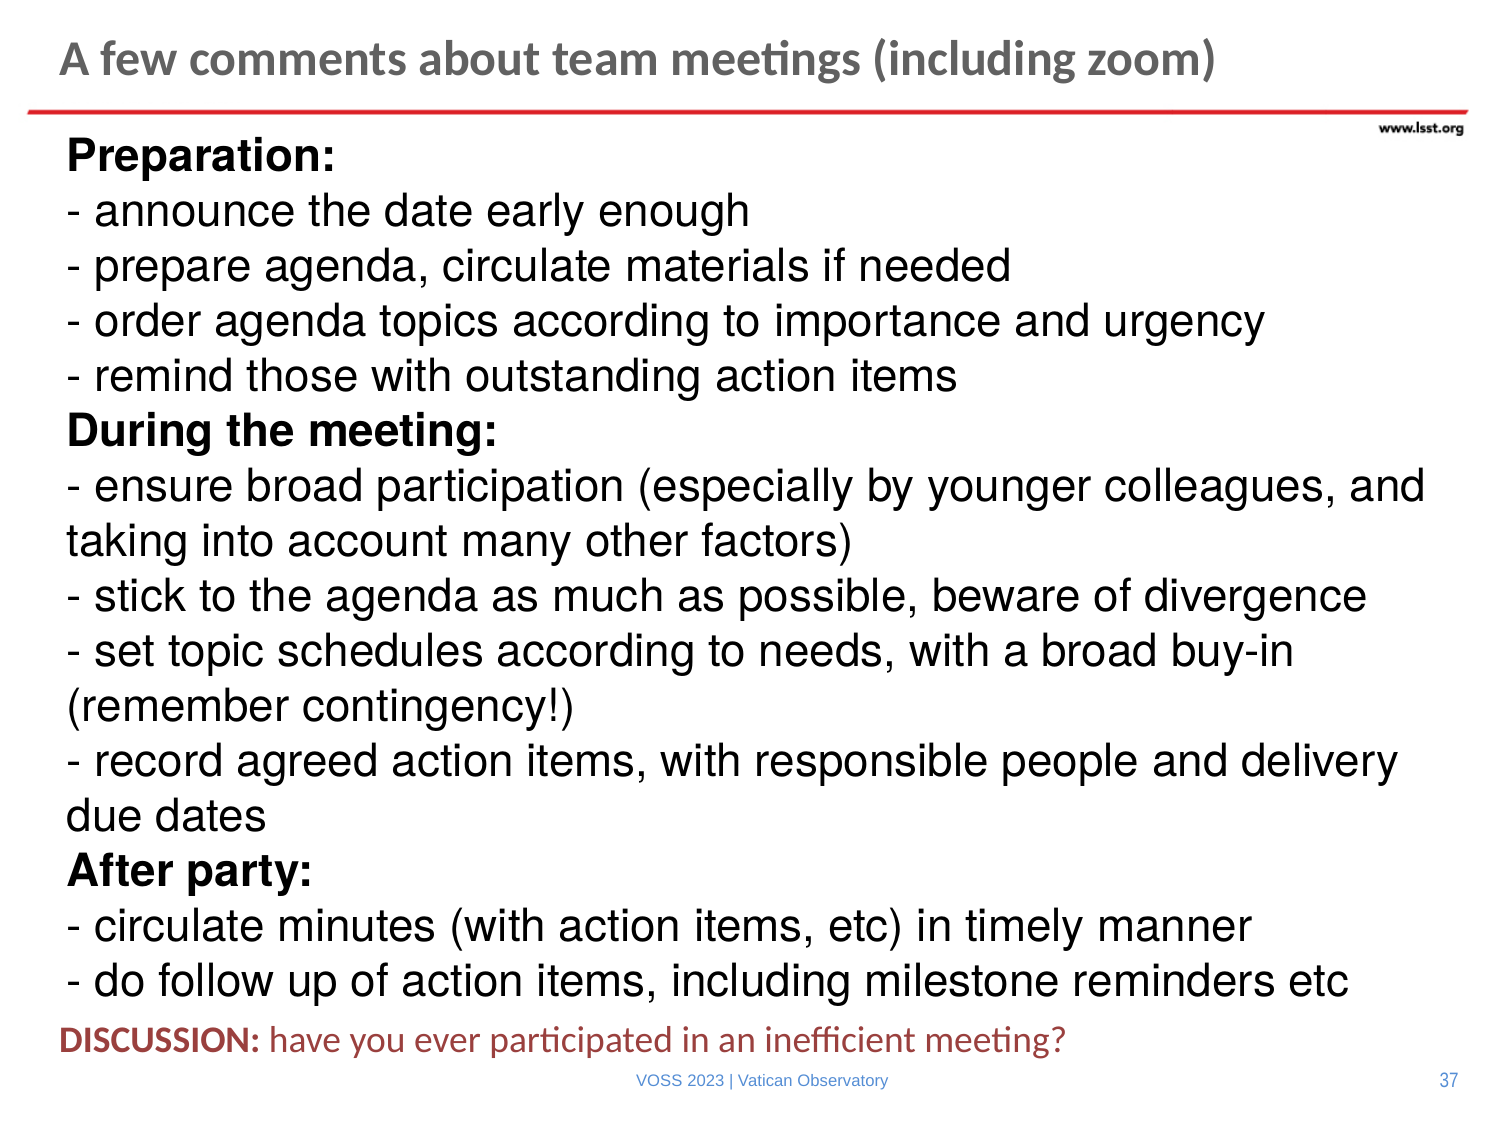

A few comments about team meetings (including zoom)
Preparation:
- announce the date early enough
- prepare agenda, circulate materials if needed
- order agenda topics according to importance and urgency
- remind those with outstanding action items
During the meeting:
- ensure broad participation (especially by younger colleagues, and taking into account many other factors)
- stick to the agenda as much as possible, beware of divergence
- set topic schedules according to needs, with a broad buy-in (remember contingency!)
- record agreed action items, with responsible people and delivery due dates
After party:
- circulate minutes (with action items, etc) in timely manner
- do follow up of action items, including milestone reminders etc
DISCUSSION: have you ever participated in an inefficient meeting?
37